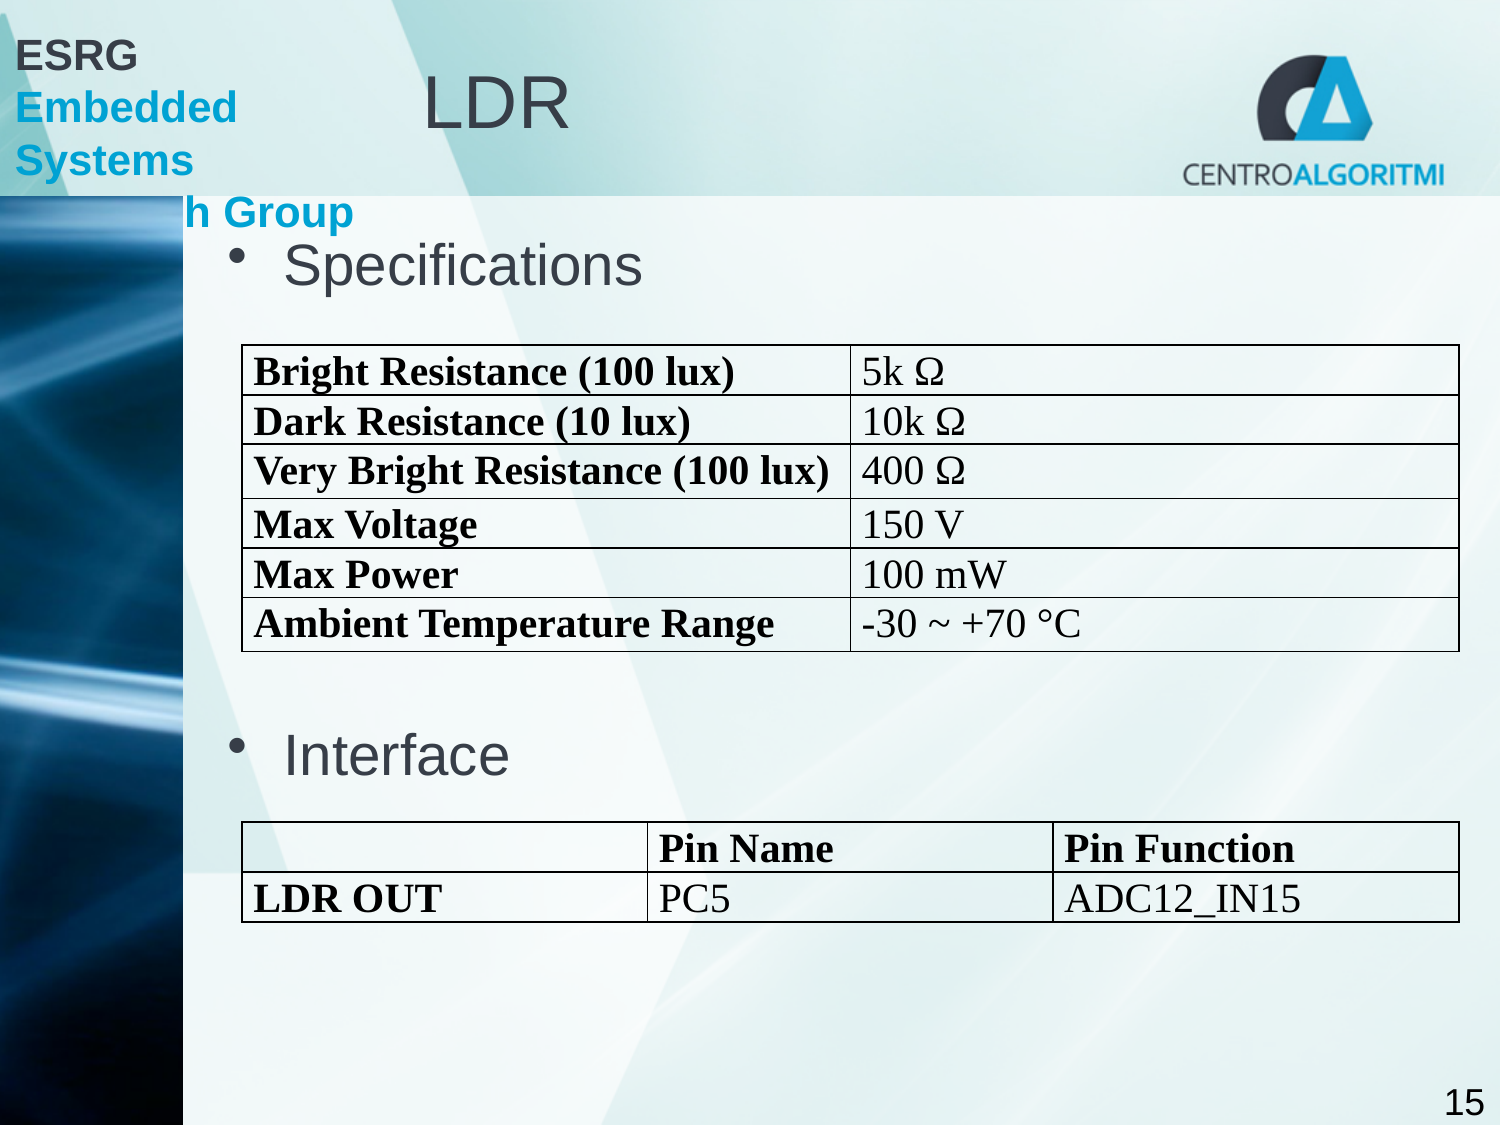

# LDR
Specifications

Interface
| Bright Resistance (100 lux) | 5k Ω |
| --- | --- |
| Dark Resistance (10 lux) | 10k Ω |
| Very Bright Resistance (100 lux) | 400 Ω |
| Max Voltage | 150 V |
| Max Power | 100 mW |
| Ambient Temperature Range | -30 ~ +70 °C |
|  | Pin Name | Pin Function |
| --- | --- | --- |
| LDR OUT | PC5 | ADC12\_IN15 |
15